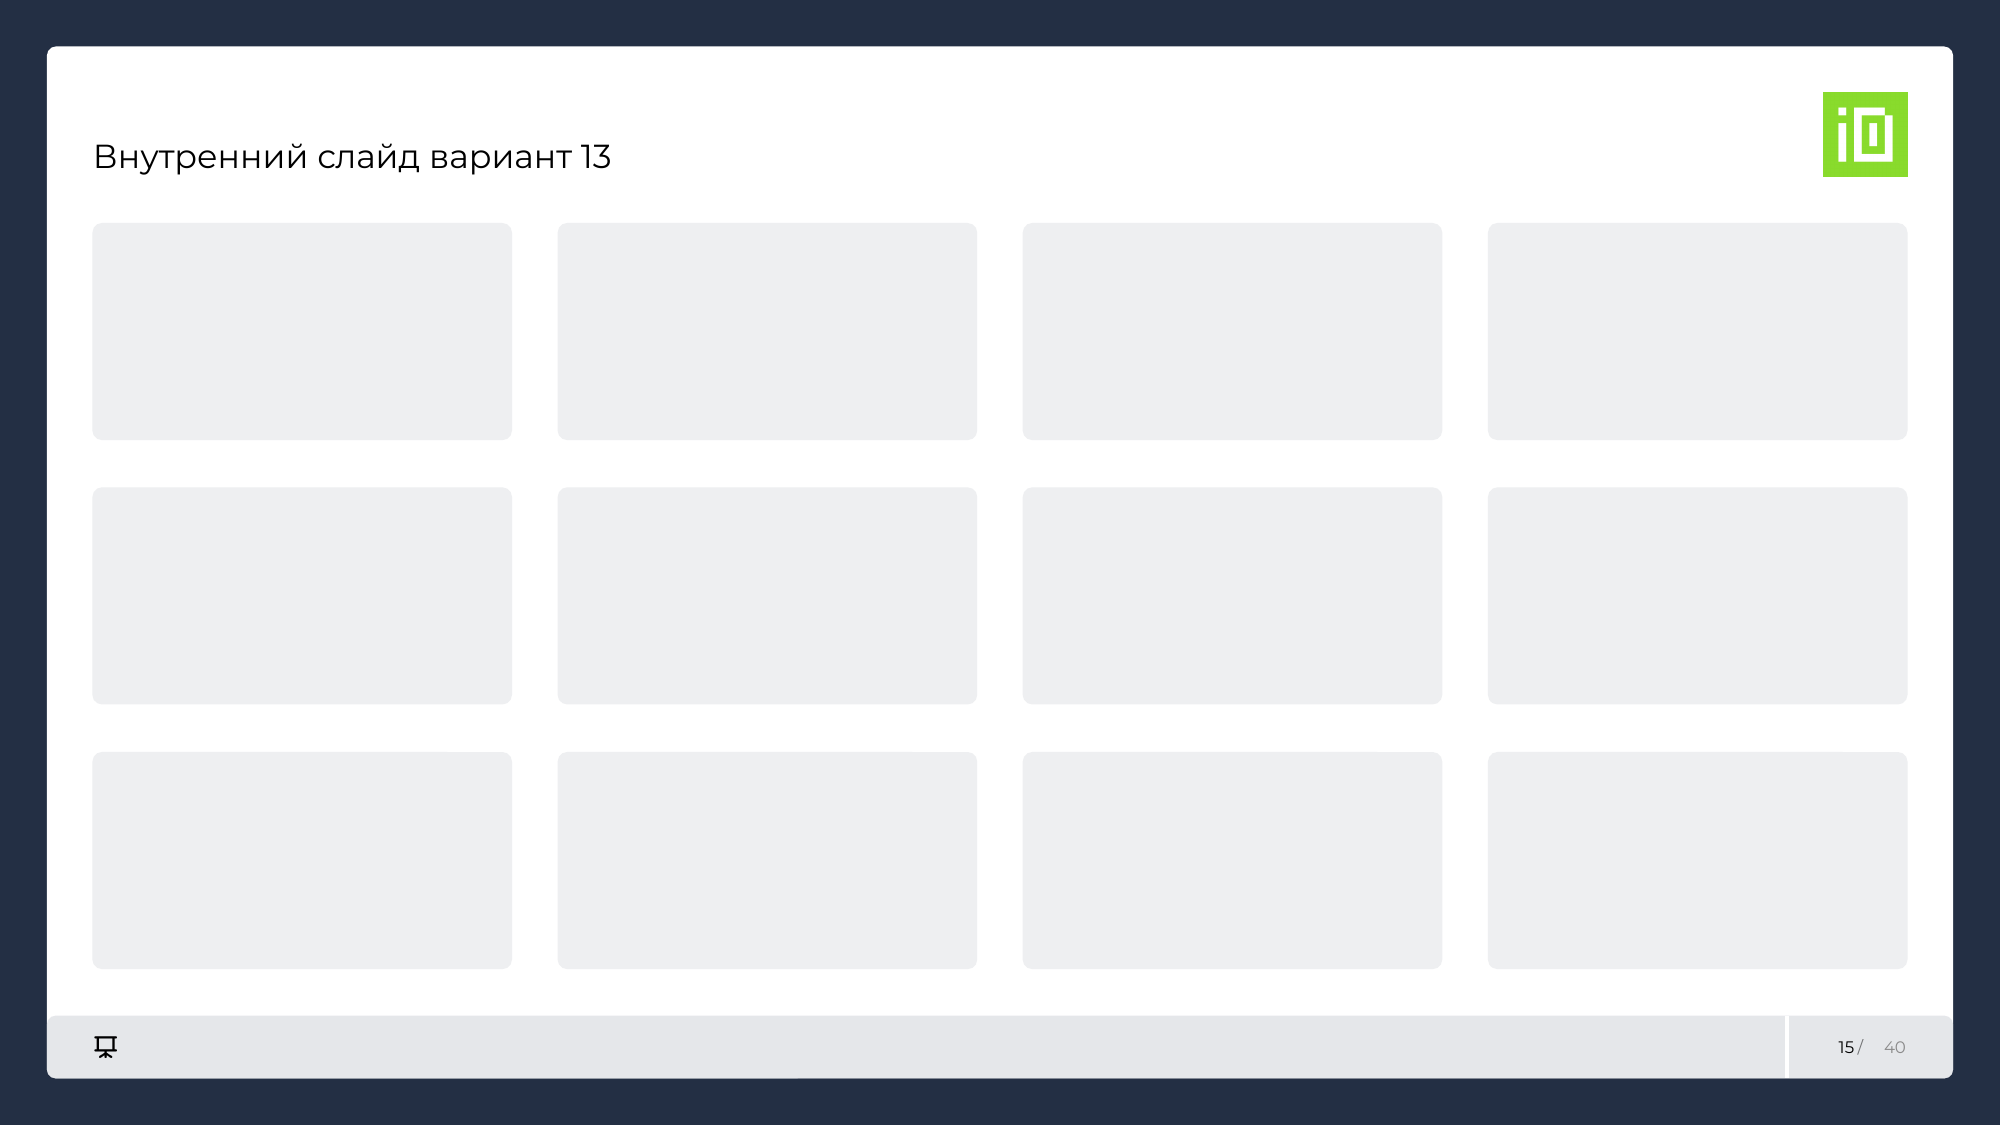

# Внутренний слайд вариант 13

15
40